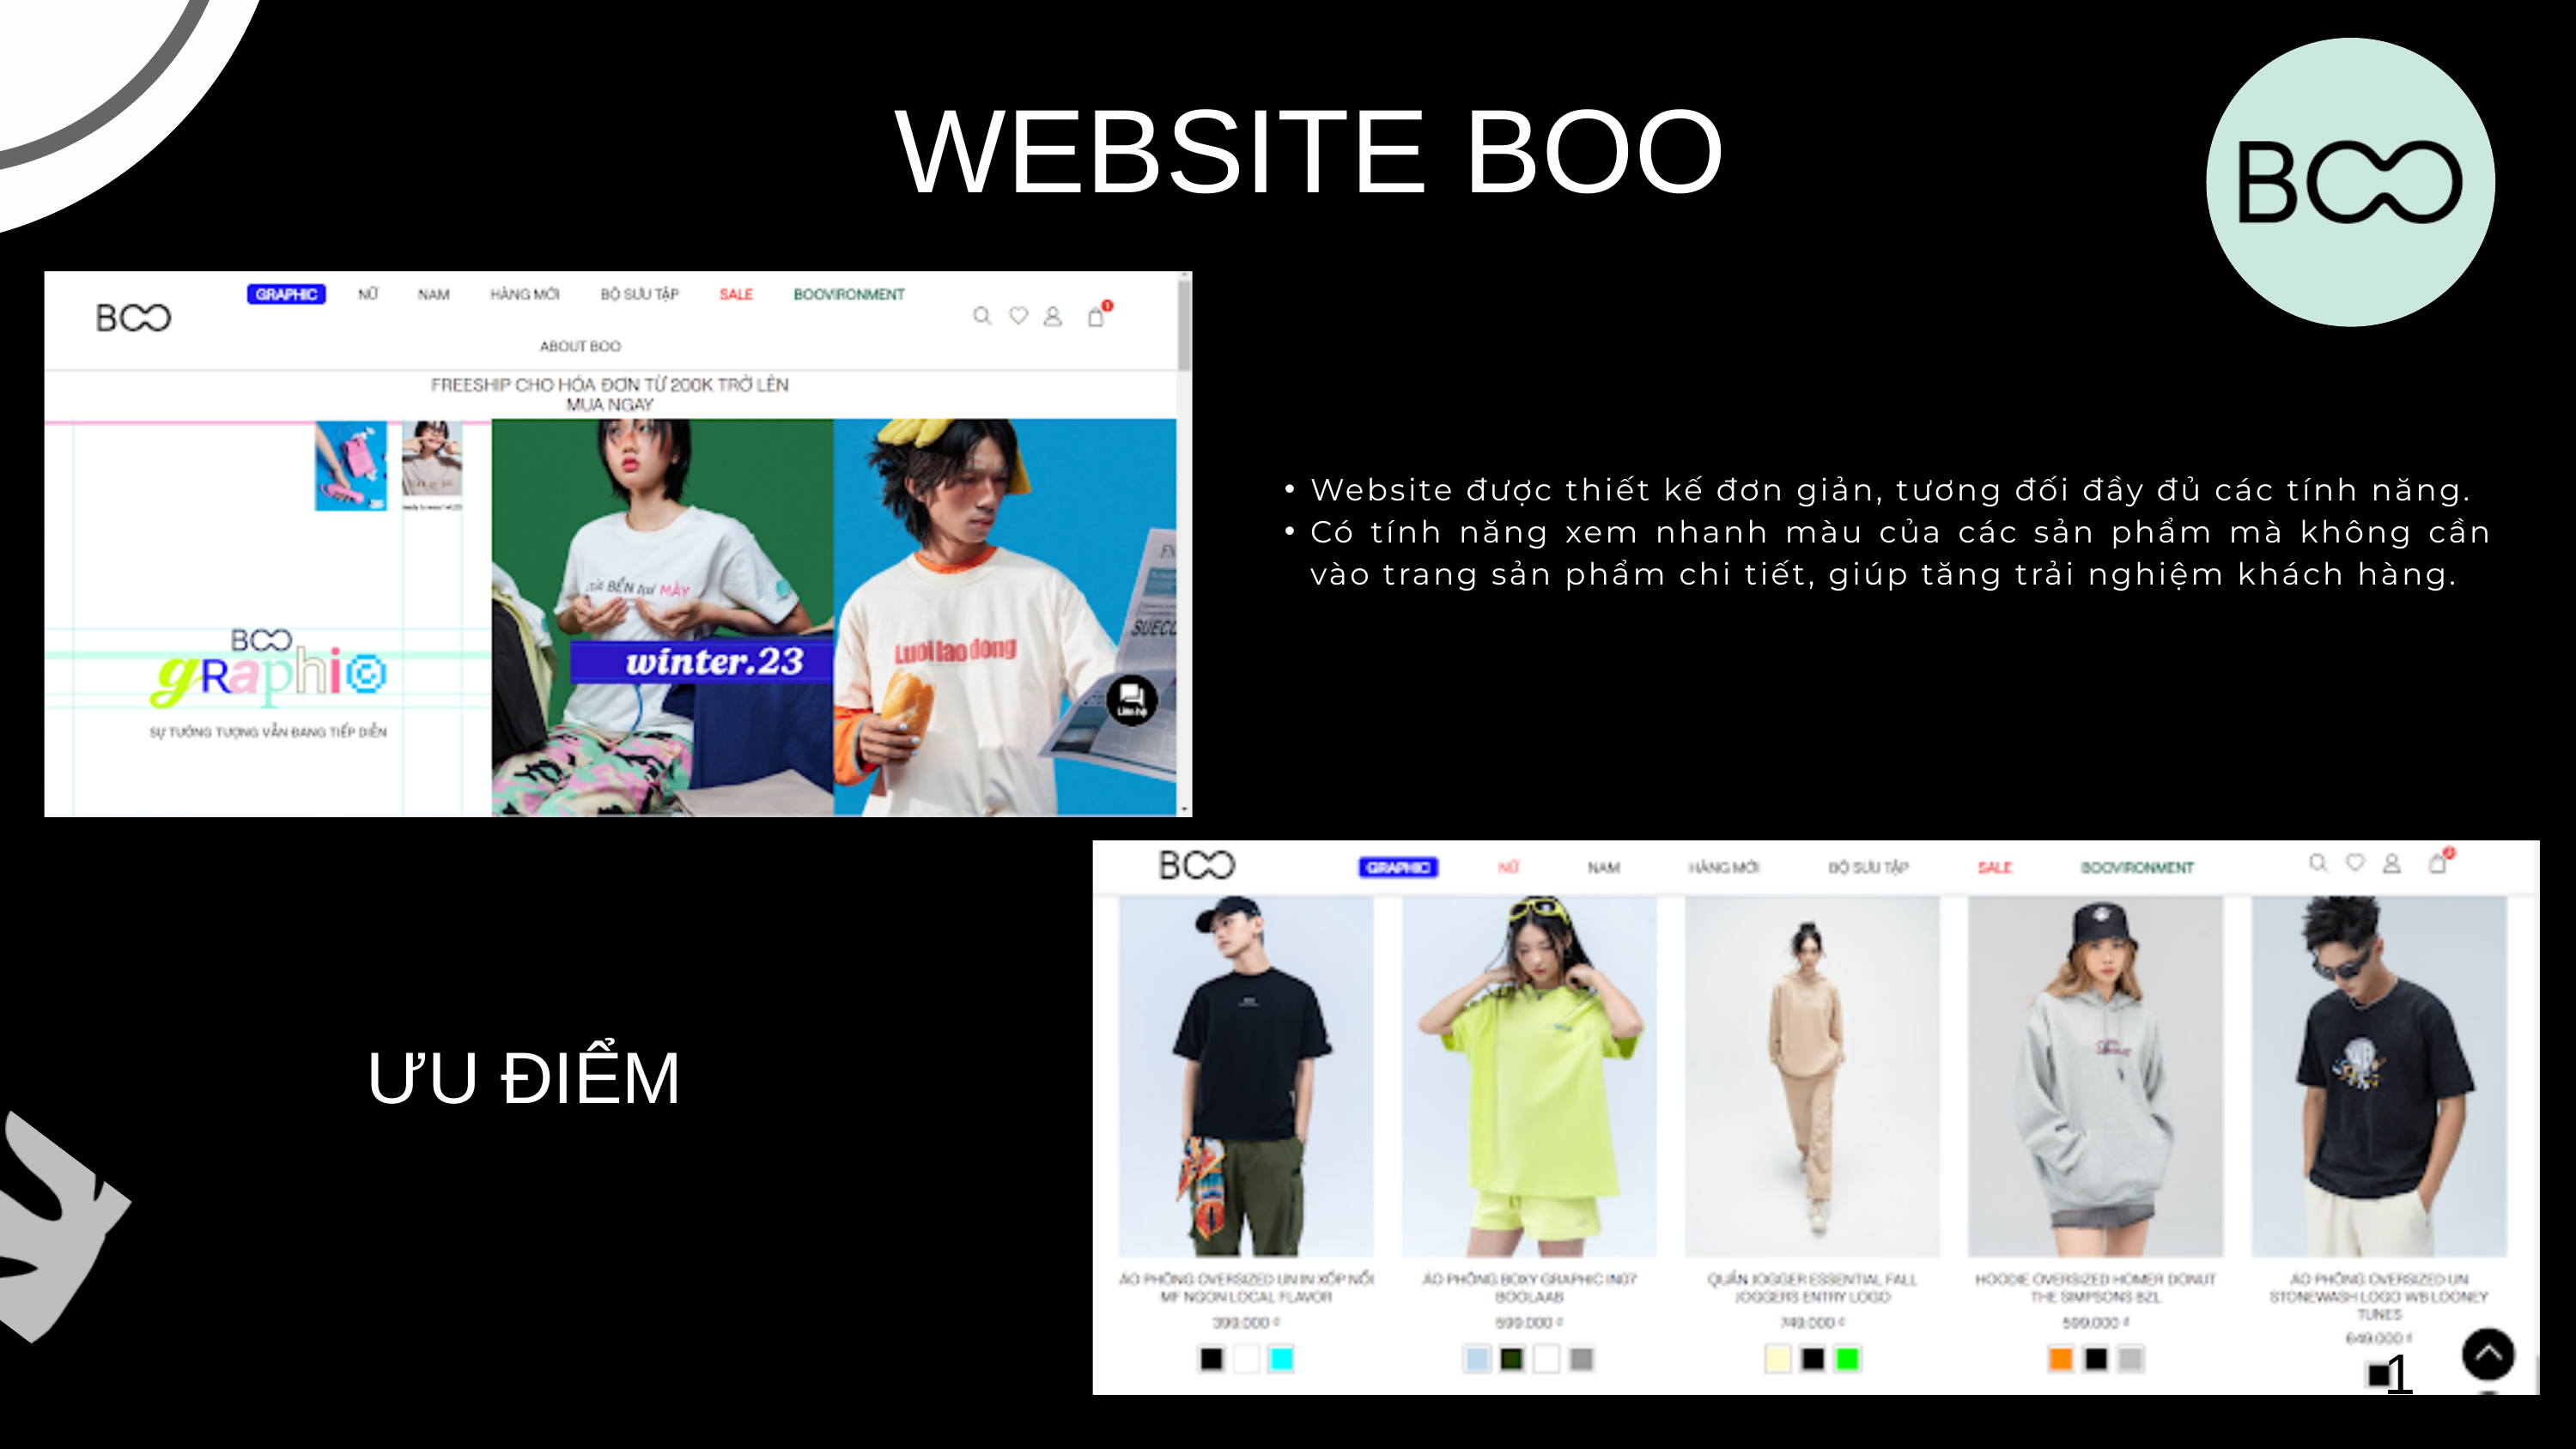

WEBSITE BOO

Website được thiết kế đơn giản, tương đối đầy đủ các tính năng.
Có tính năng xem nhanh màu của các sản phẩm mà không cần vào trang sản phẩm chi tiết, giúp tăng trải nghiệm khách hàng.

ƯU ĐIỂM

15